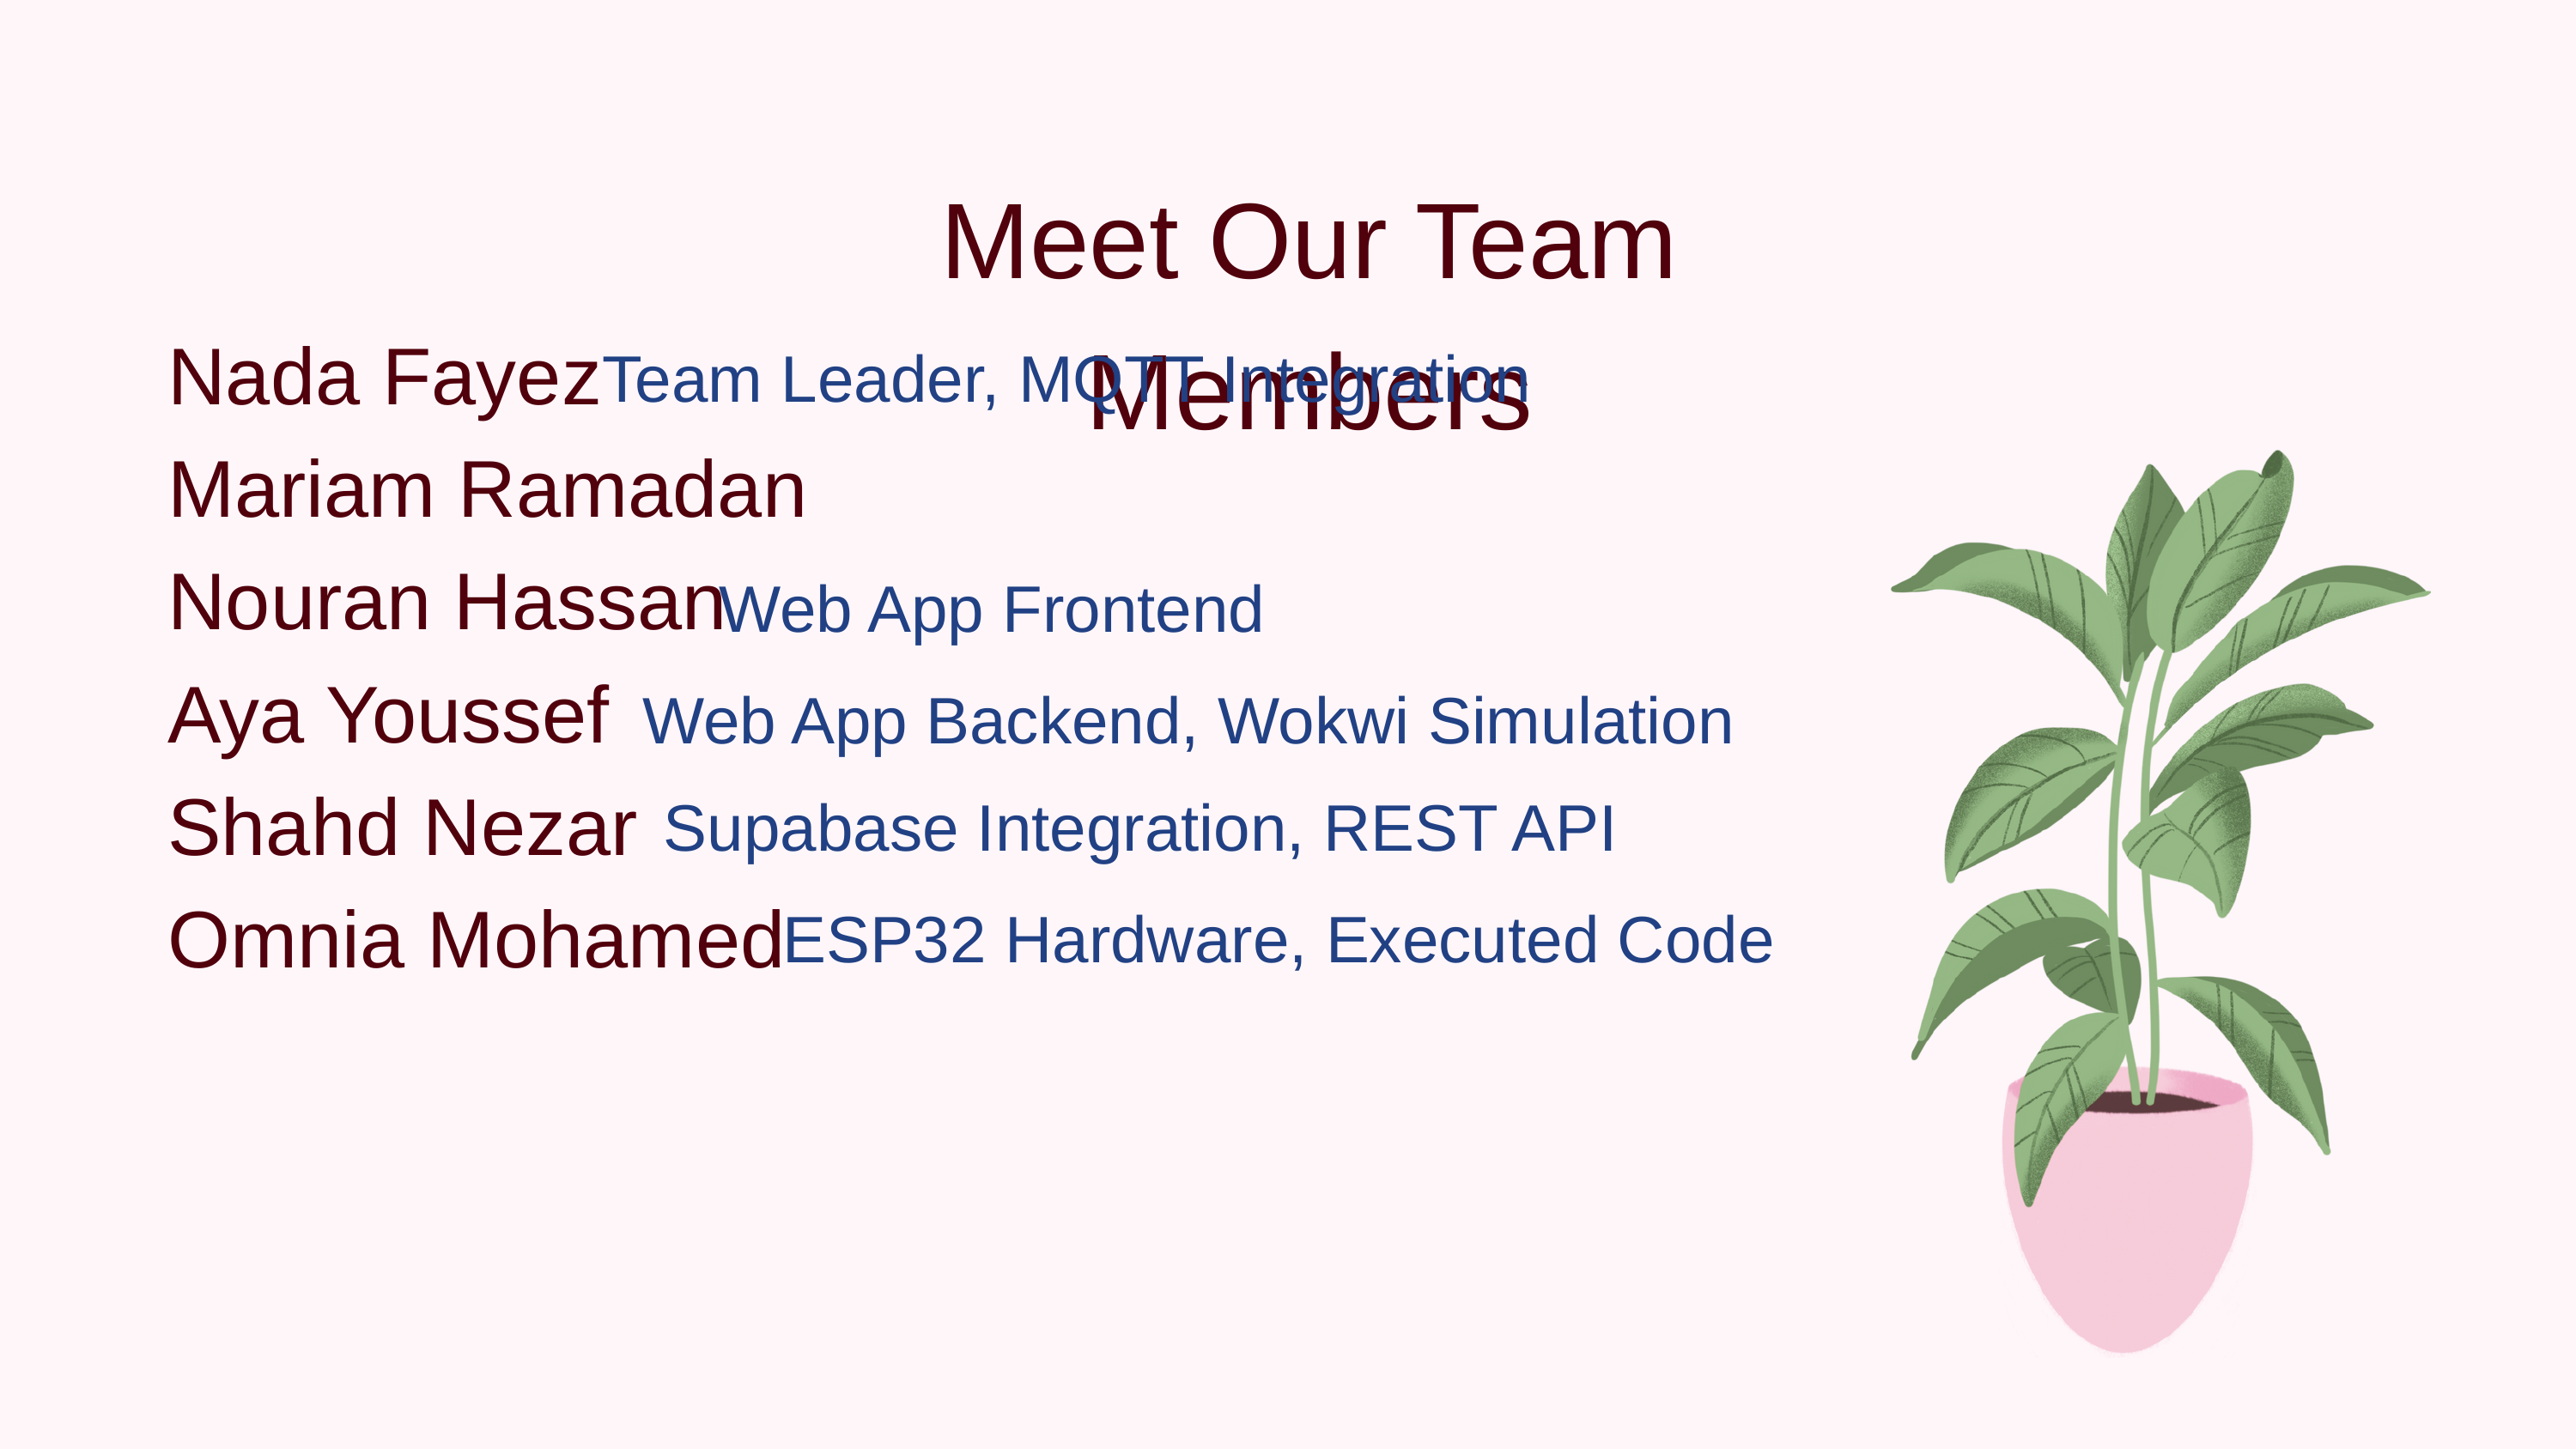

Meet Our Team Members
Nada Fayez
Mariam Ramadan
Nouran Hassan
Aya Youssef
Shahd Nezar
Omnia Mohamed
Team Leader, MQTT Integration

Web App Frontend
Web App Backend, Wokwi Simulation
Supabase Integration, REST API
ESP32 Hardware, Executed Code